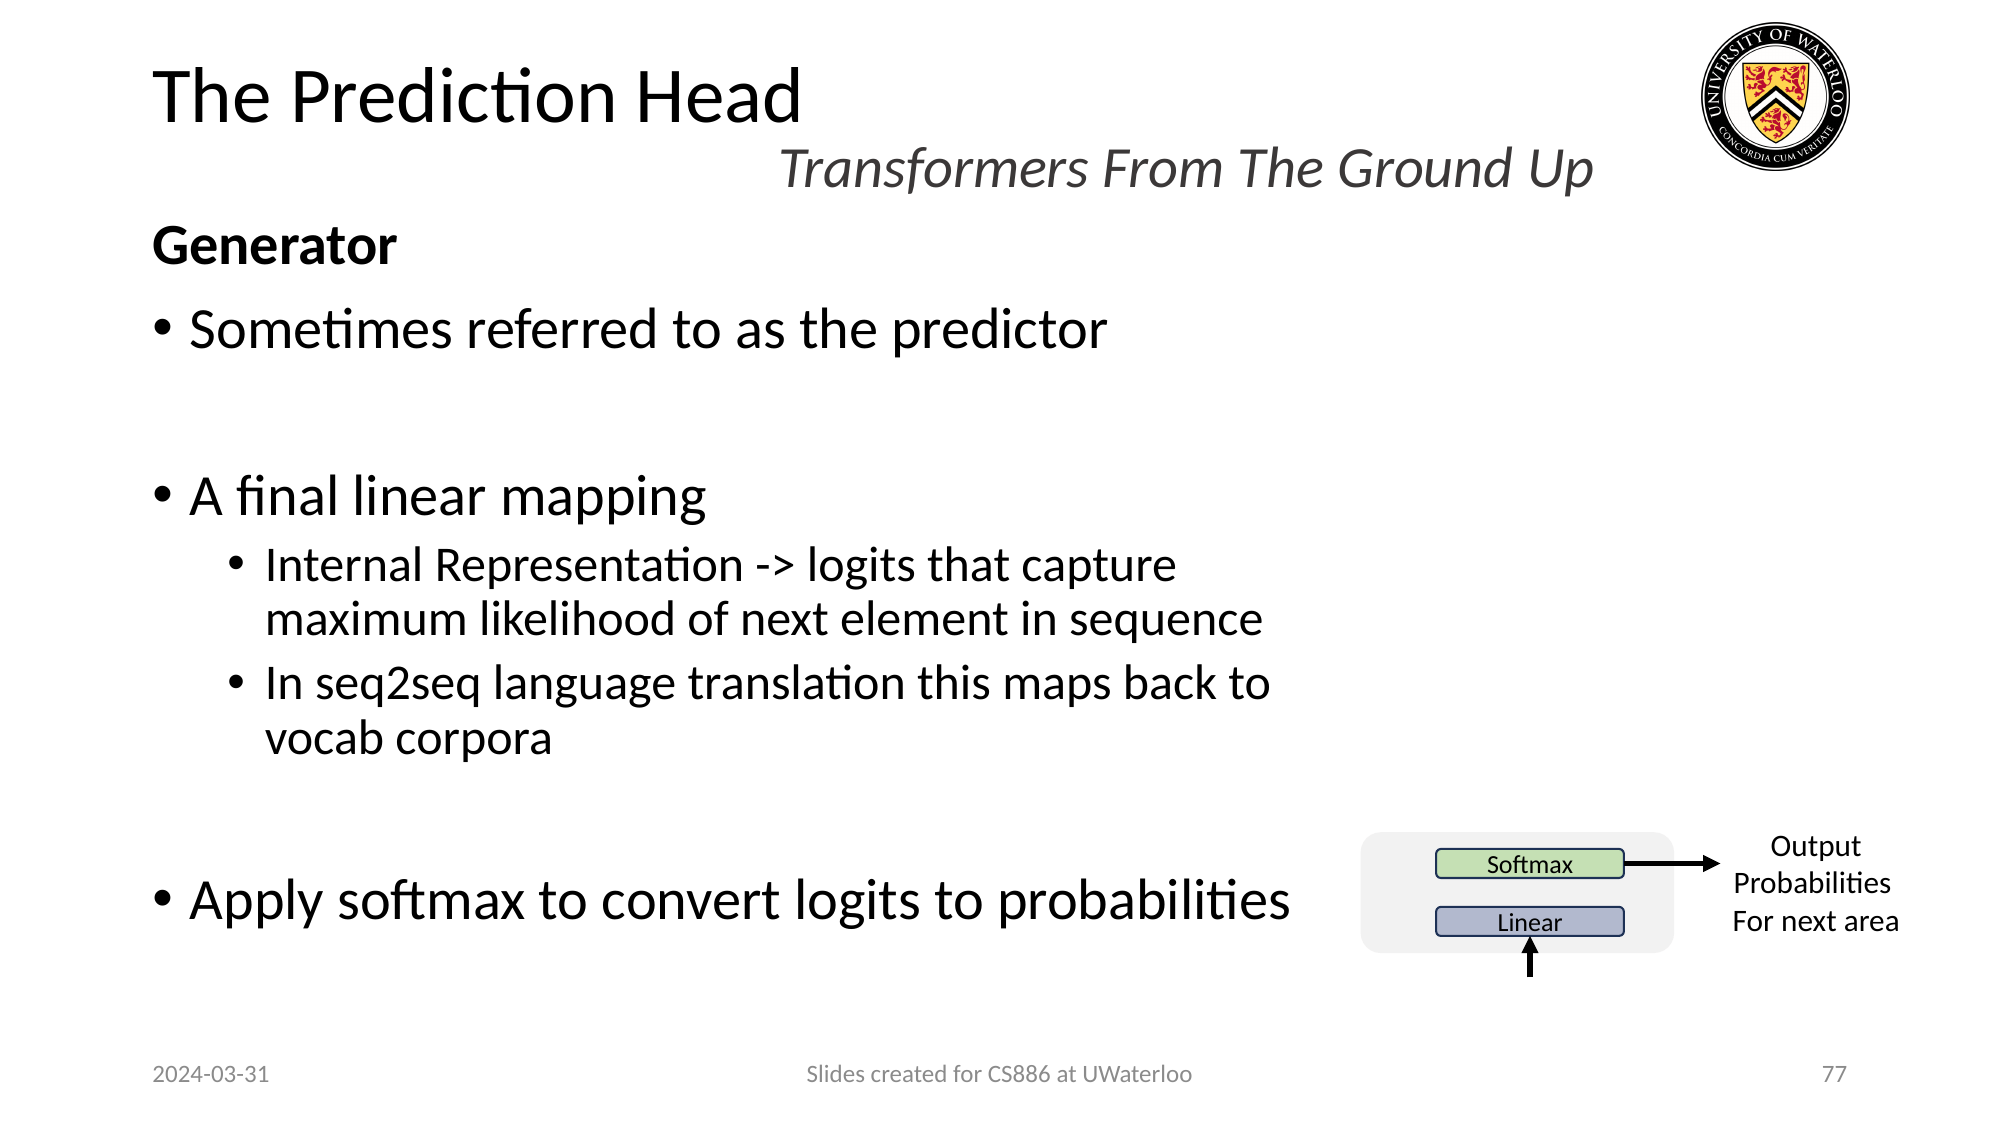

# The Prediction Head
Transformers From The Ground Up
Generator
Sometimes referred to as the predictor

A final linear mapping
Internal Representation -> logits that capture maximum likelihood of next element in sequence
In seq2seq language translation this maps back to vocab corpora

Apply softmax to convert logits to probabilities

Output Probabilities
For next area

Softmax
Linear
2024-03-31
Slides created for CS886 at UWaterloo
77